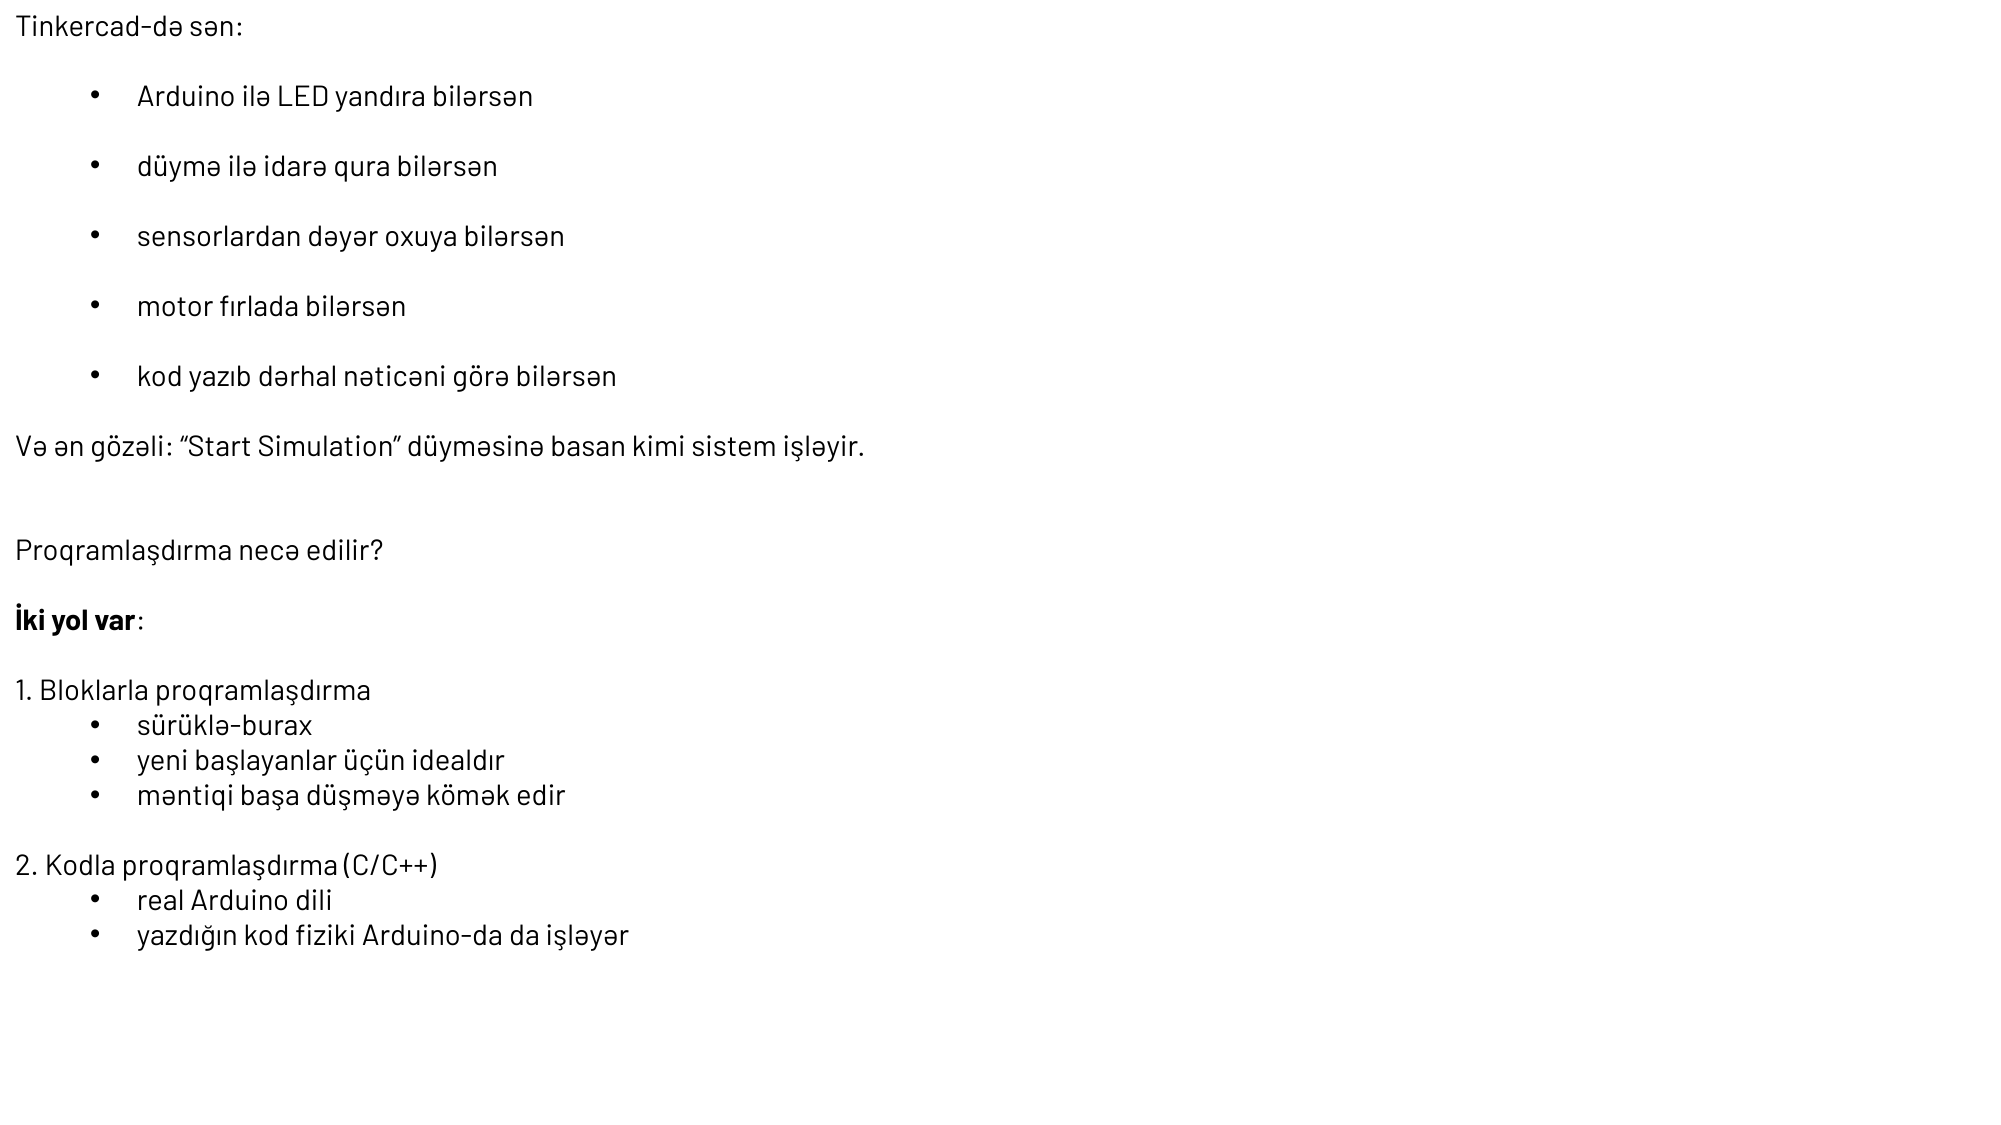

Tinkercad-də sən:
Arduino ilə LED yandıra bilərsən
düymə ilə idarə qura bilərsən
sensorlardan dəyər oxuya bilərsən
motor fırlada bilərsən
kod yazıb dərhal nəticəni görə bilərsən

Və ən gözəli: “Start Simulation” düyməsinə basan kimi sistem işləyir.

Proqramlaşdırma necə edilir?

İki yol var:

1. Bloklarla proqramlaşdırma
sürüklə-burax
yeni başlayanlar üçün idealdır
məntiqi başa düşməyə kömək edir

2. Kodla proqramlaşdırma (C/C++)
real Arduino dili
yazdığın kod fiziki Arduino-da da işləyər